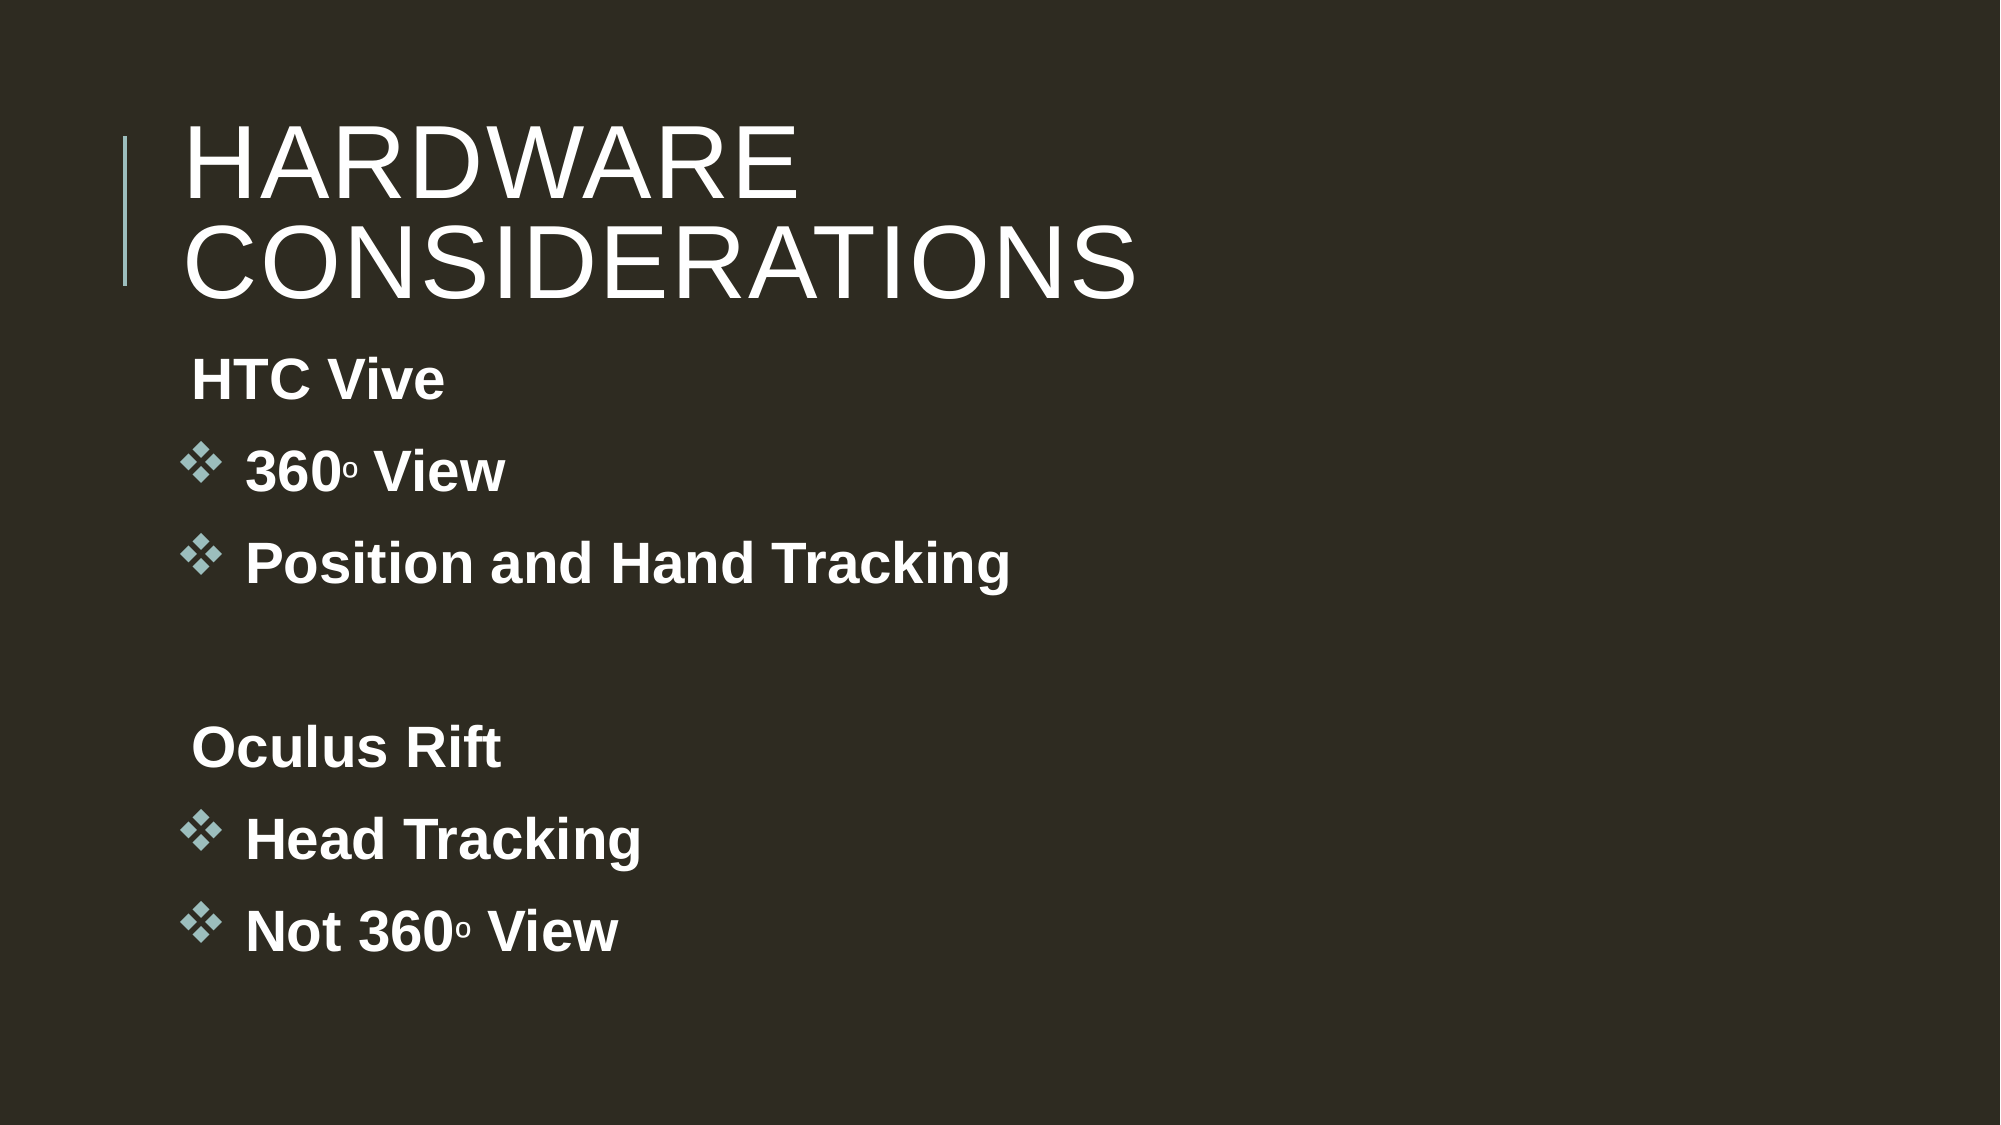

# Hardware considerations
HTC Vive
 360º View
 Position and Hand Tracking

Oculus Rift
 Head Tracking
 Not 360º View